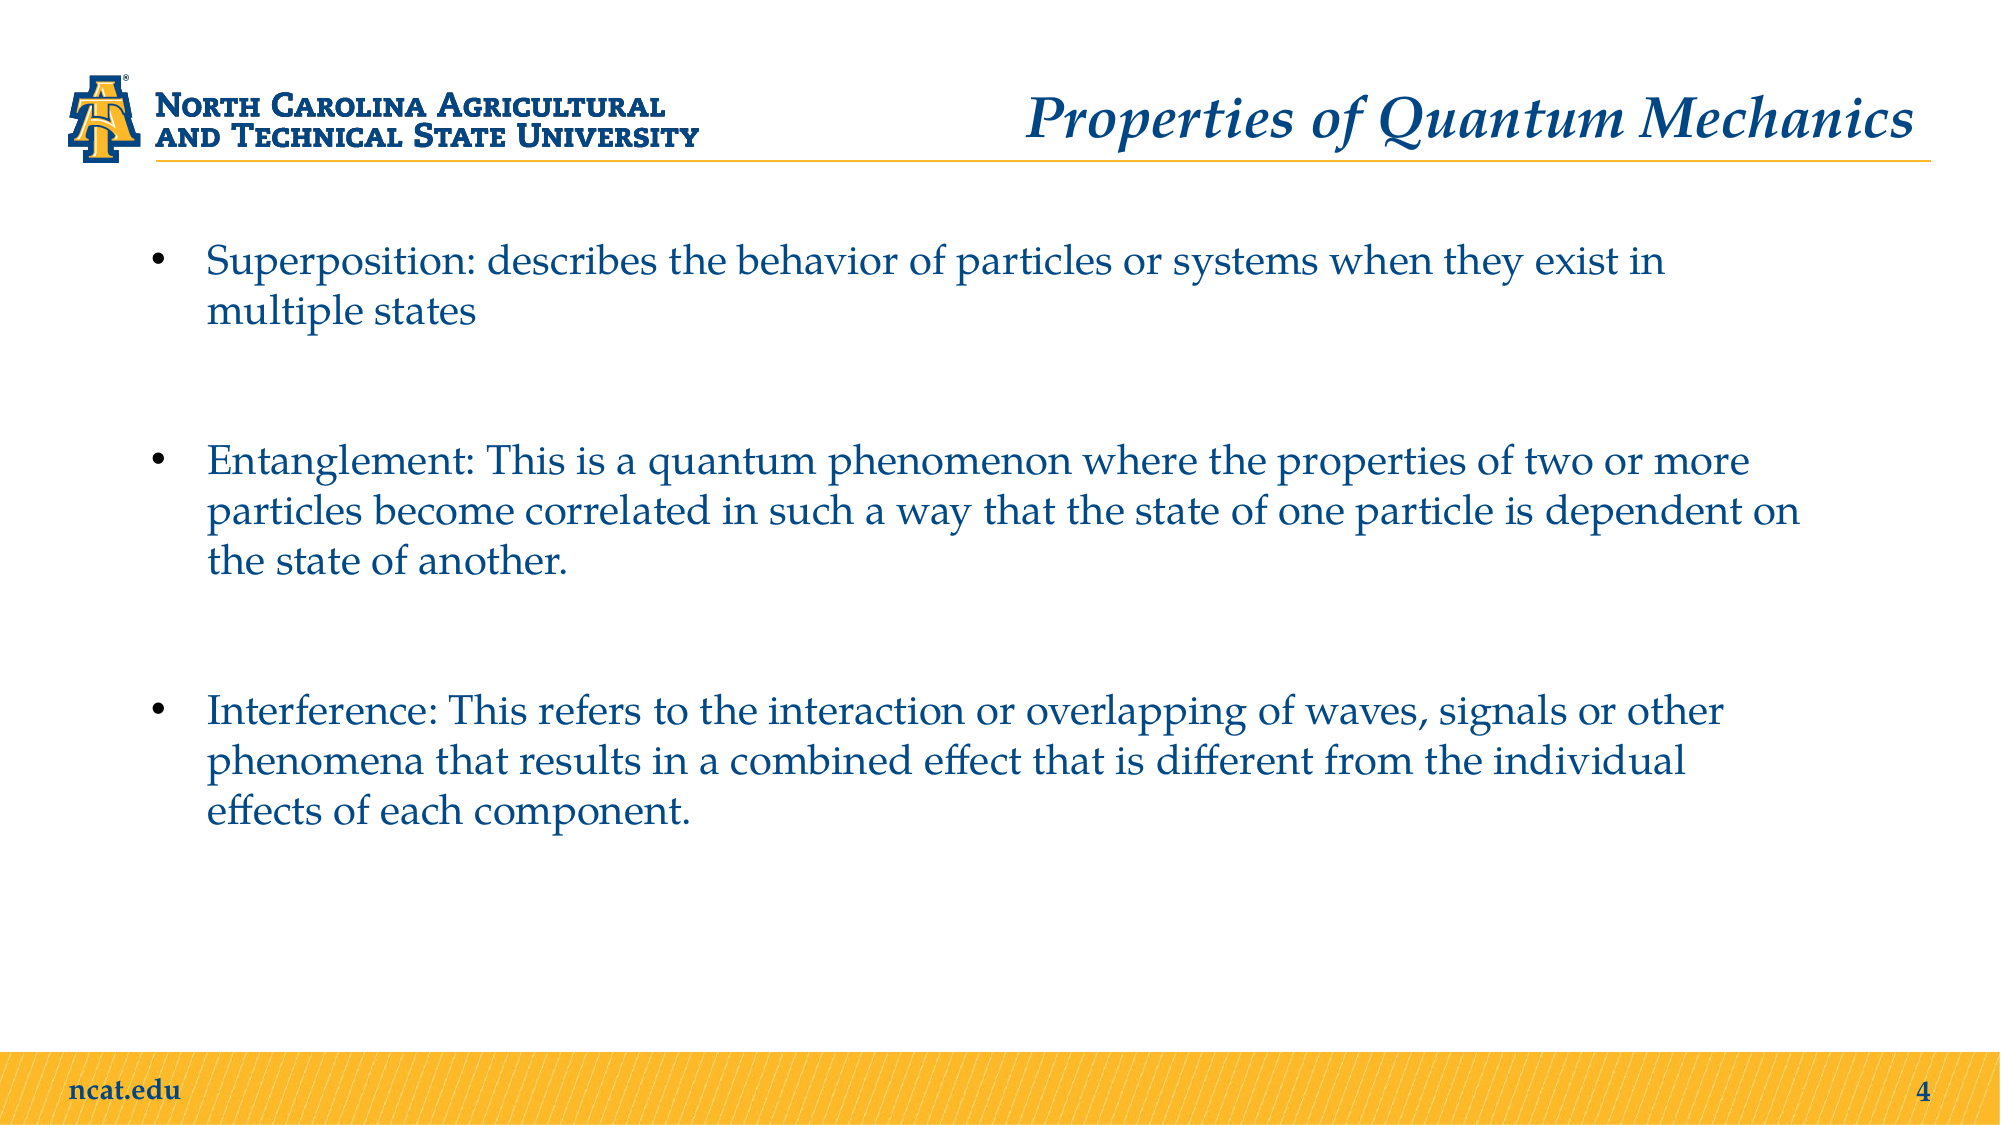

Properties of Quantum Mechanics
Superposition: describes the behavior of particles or systems when they exist in multiple states

Entanglement: This is a quantum phenomenon where the properties of two or more particles become correlated in such a way that the state of one particle is dependent on the state of another.

Interference: This refers to the interaction or overlapping of waves, signals or other phenomena that results in a combined effect that is different from the individual effects of each component.

4